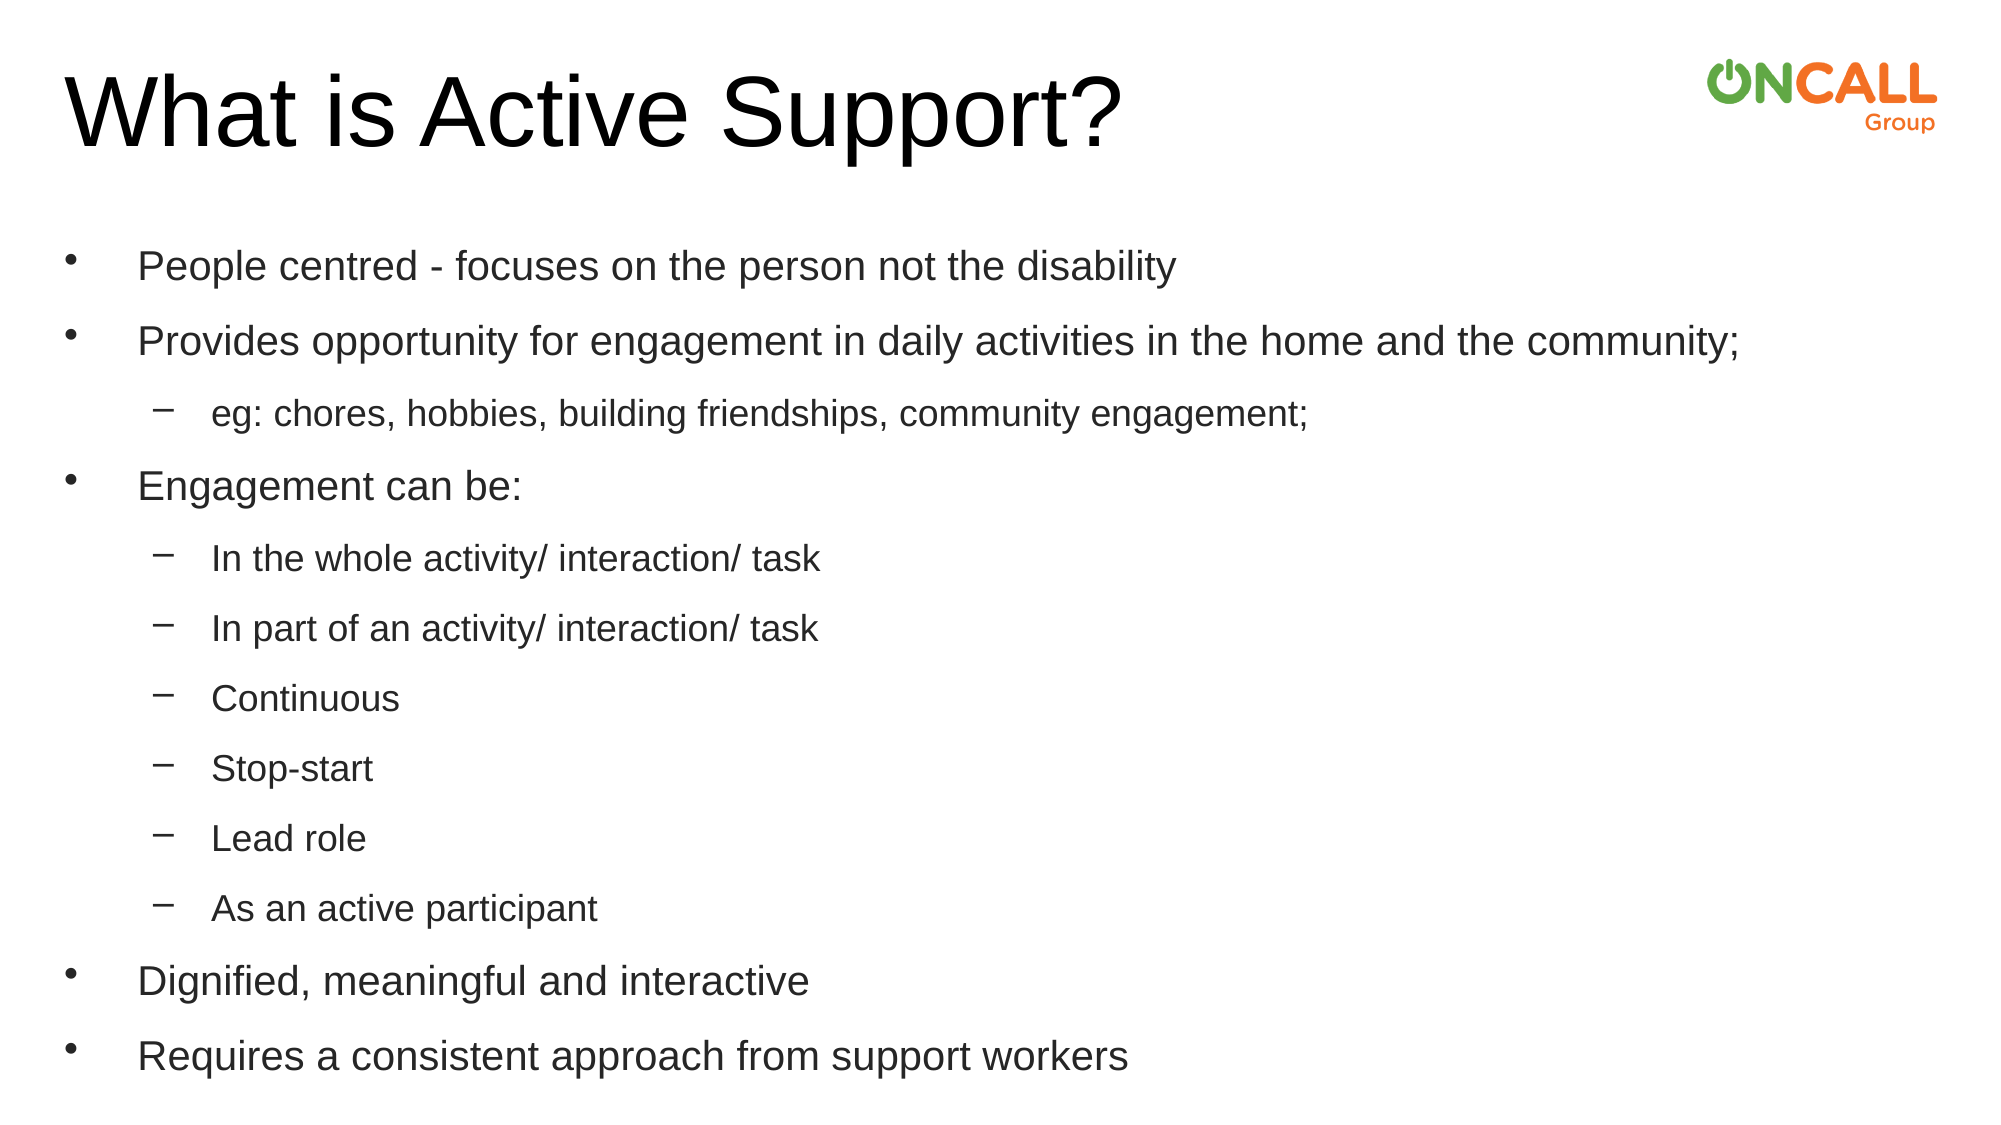

# What is Active Support?
People centred - focuses on the person not the disability
Provides opportunity for engagement in daily activities in the home and the community;
eg: chores, hobbies, building friendships, community engagement;
Engagement can be:
In the whole activity/ interaction/ task
In part of an activity/ interaction/ task
Continuous
Stop-start
Lead role
As an active participant
Dignified, meaningful and interactive
Requires a consistent approach from support workers